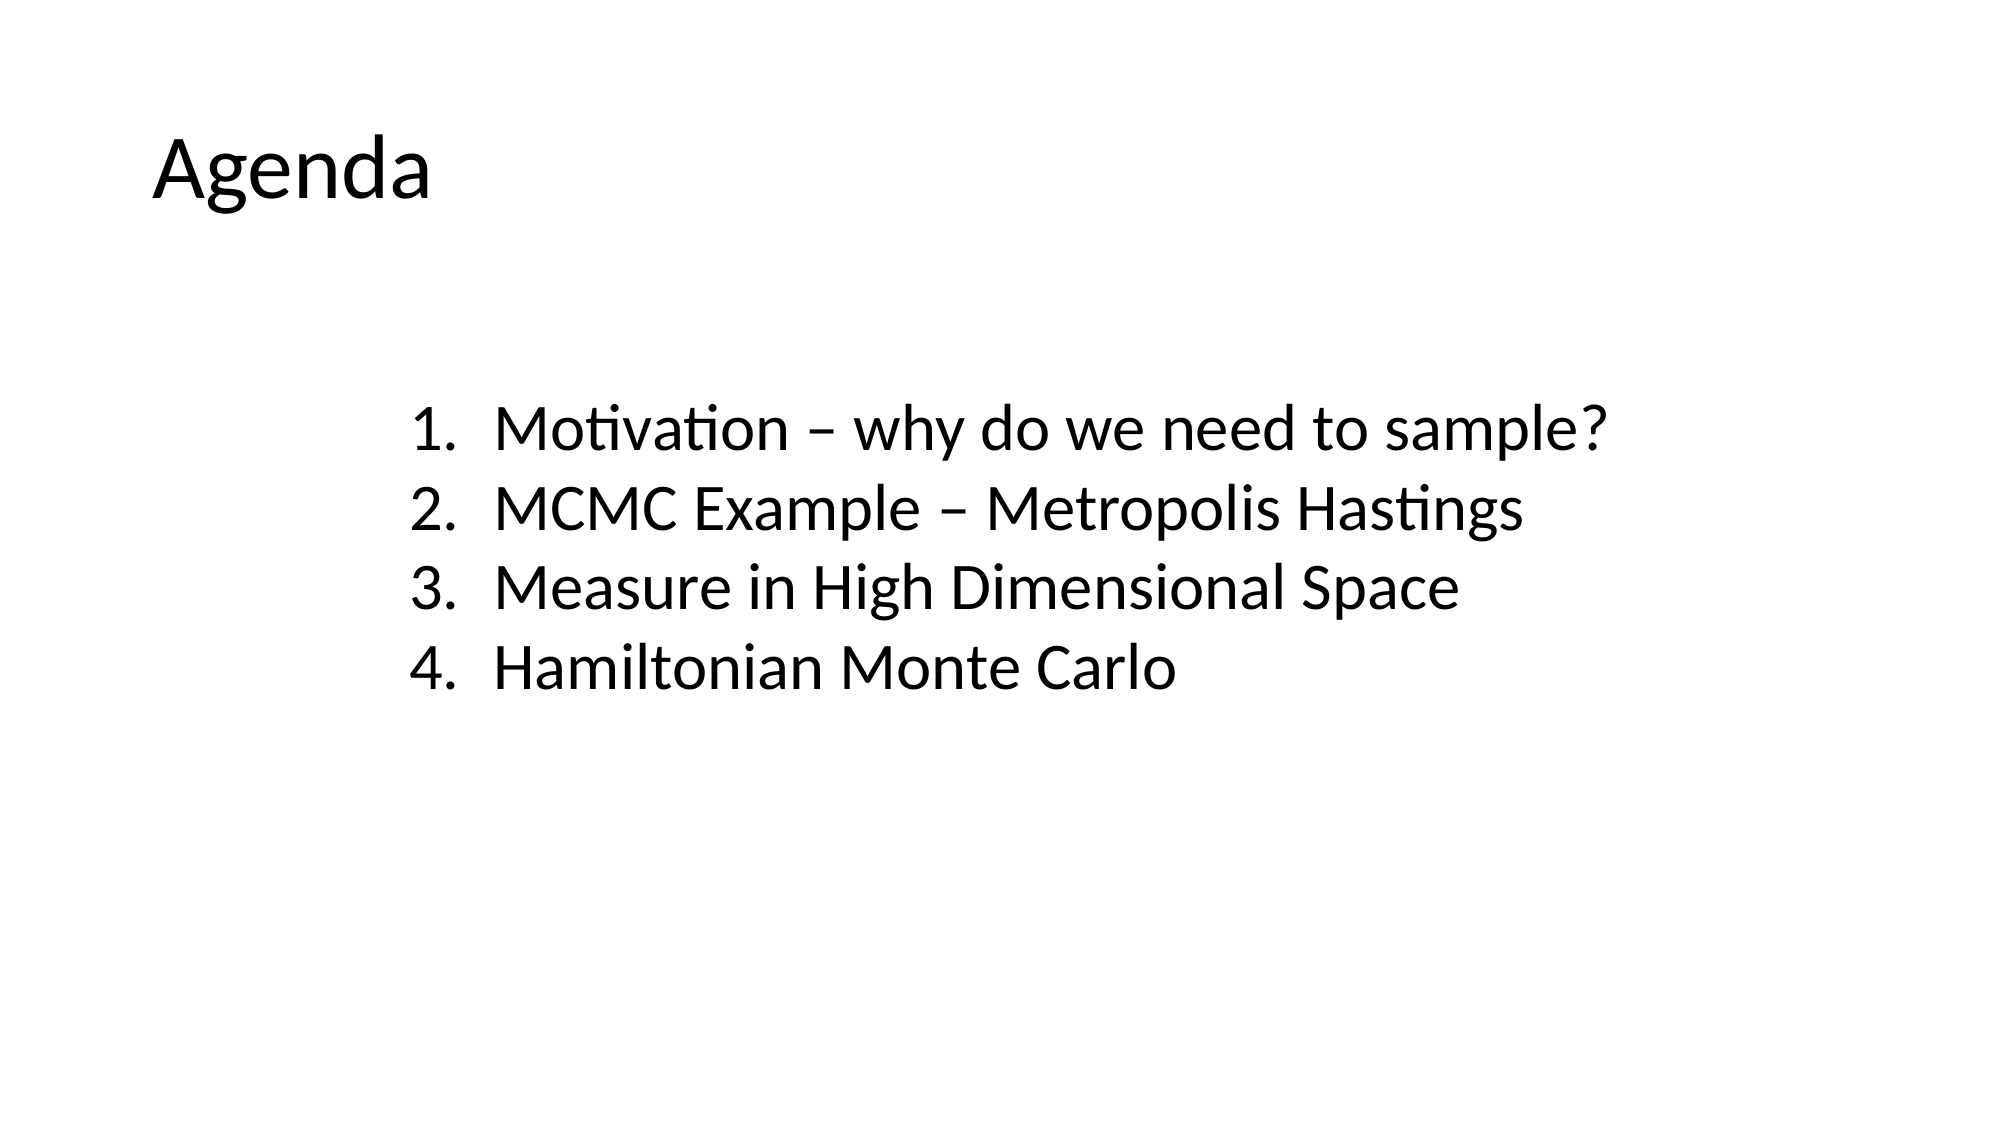

# Agenda
Motivation – why do we need to sample?
MCMC Example – Metropolis Hastings
Measure in High Dimensional Space
Hamiltonian Monte Carlo